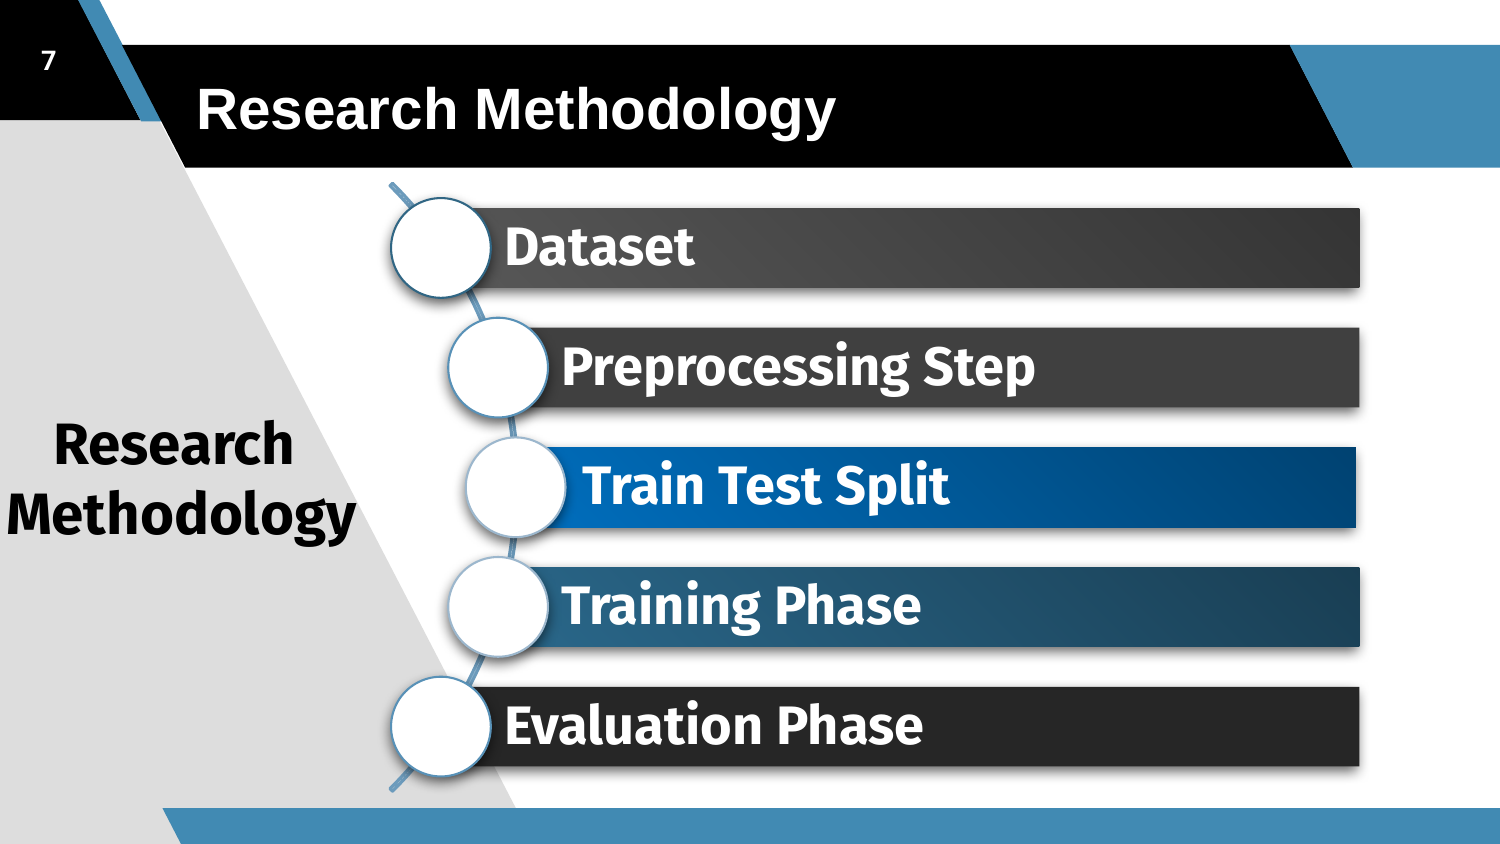

7
# Research Methodology
Dataset
Preprocessing Step
Train Test Split
Training Phase
Evaluation Phase
Research
Methodology